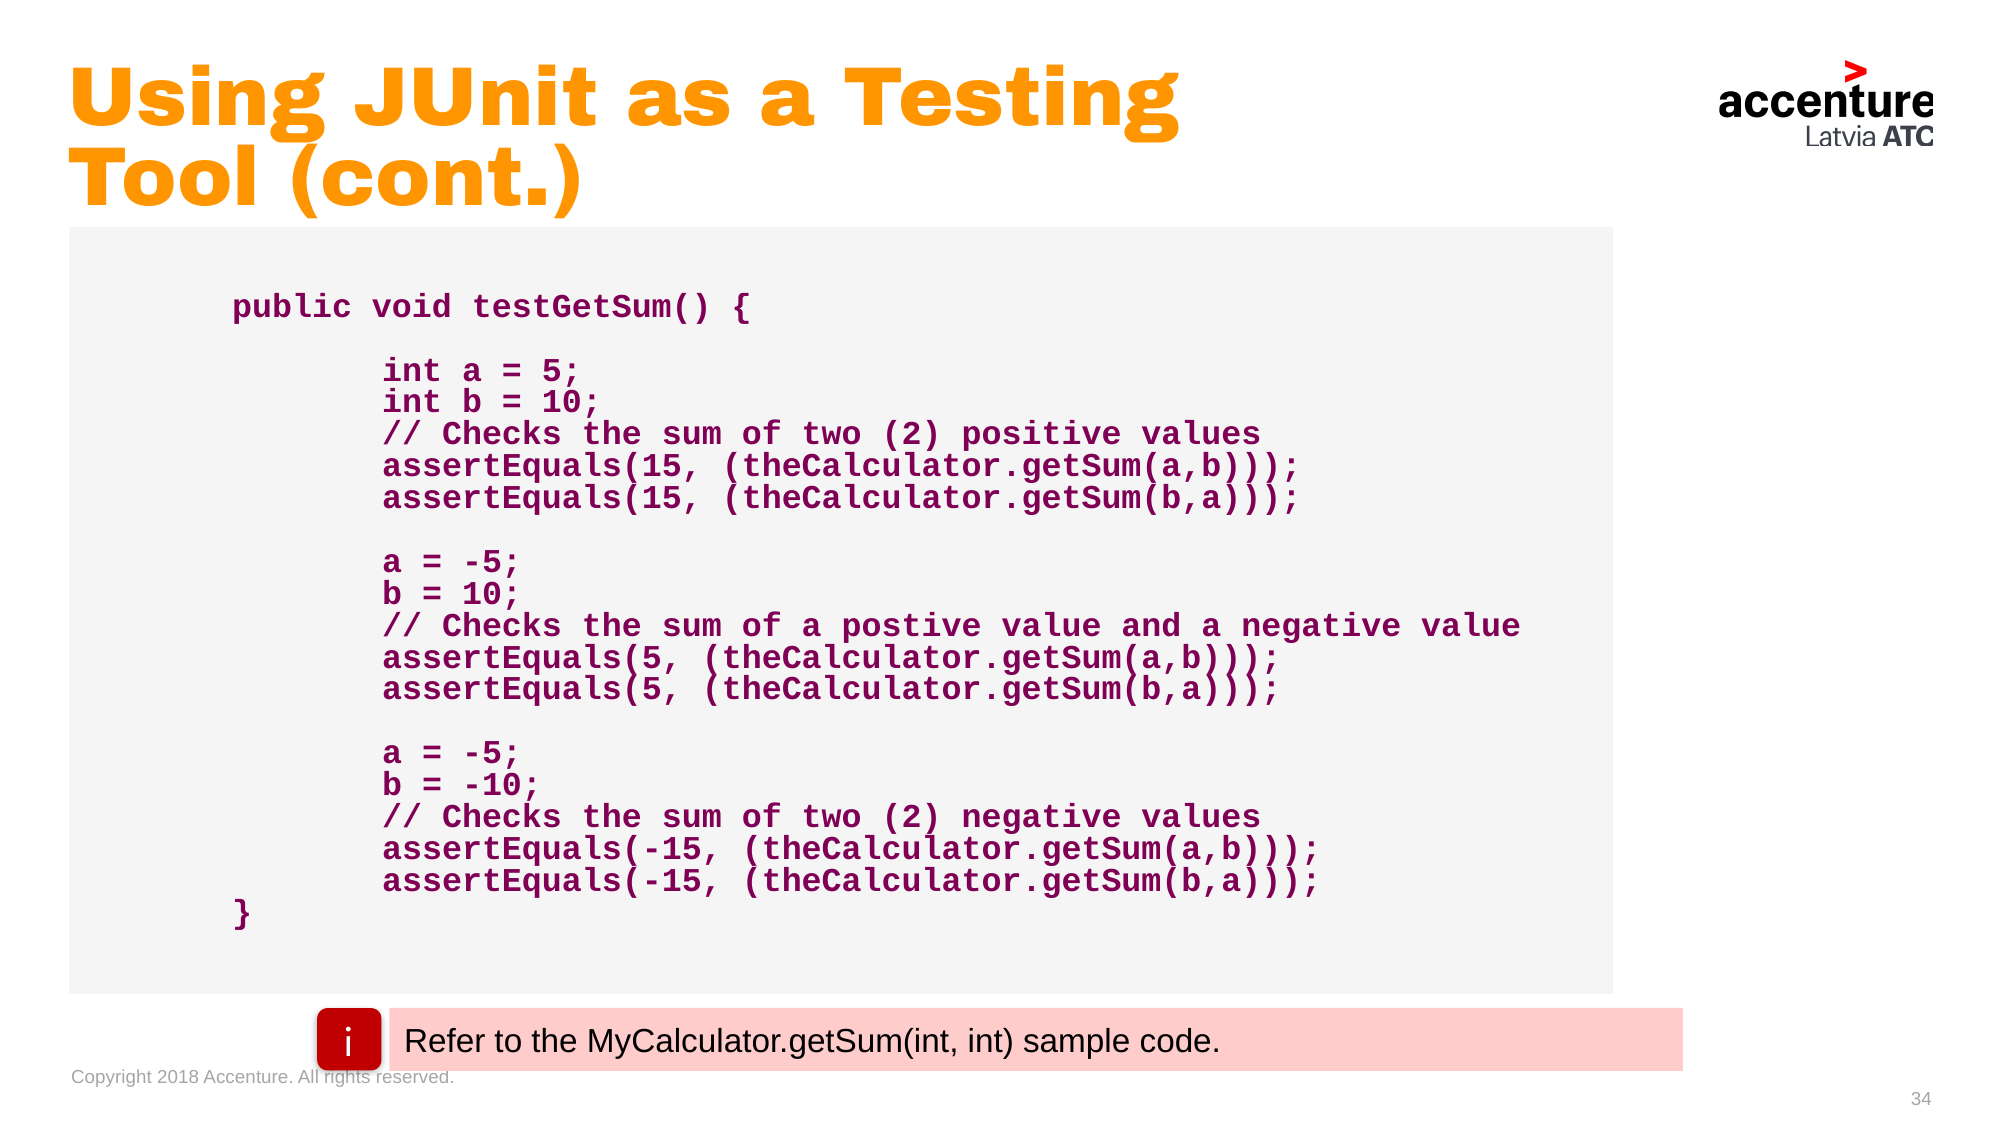

# Using JUnit as a Testing Tool (cont.)
	public void testGetSum() {

		int a = 5;
		int b = 10;
		// Checks the sum of two (2) positive values
		assertEquals(15, (theCalculator.getSum(a,b)));
		assertEquals(15, (theCalculator.getSum(b,a)));

		a = -5;
		b = 10;
		// Checks the sum of a postive value and a negative value
		assertEquals(5, (theCalculator.getSum(a,b)));
		assertEquals(5, (theCalculator.getSum(b,a)));

		a = -5;
		b = -10;
		// Checks the sum of two (2) negative values
		assertEquals(-15, (theCalculator.getSum(a,b)));
		assertEquals(-15, (theCalculator.getSum(b,a)));
	}
Refer to the MyCalculator.getSum(int, int) sample code.
i

34